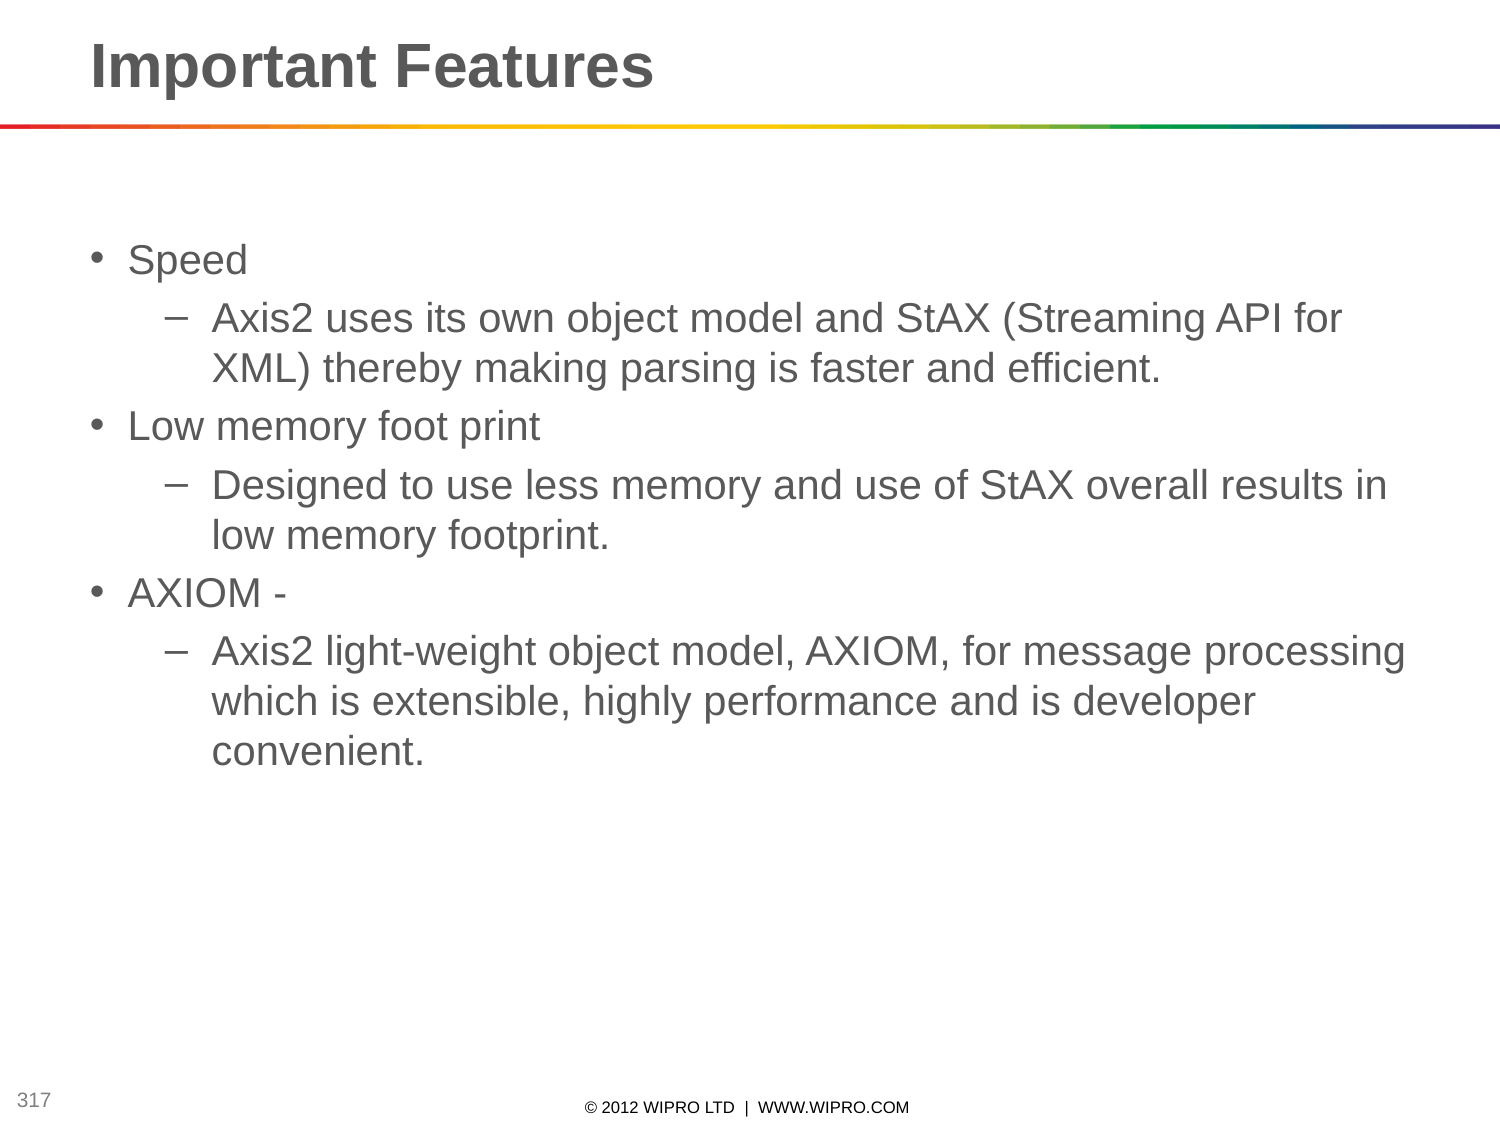

317
# Important Features
Speed
Axis2 uses its own object model and StAX (Streaming API for XML) thereby making parsing is faster and efficient.
Low memory foot print
Designed to use less memory and use of StAX overall results in low memory footprint.
AXIOM -
Axis2 light-weight object model, AXIOM, for message processing which is extensible, highly performance and is developer convenient.